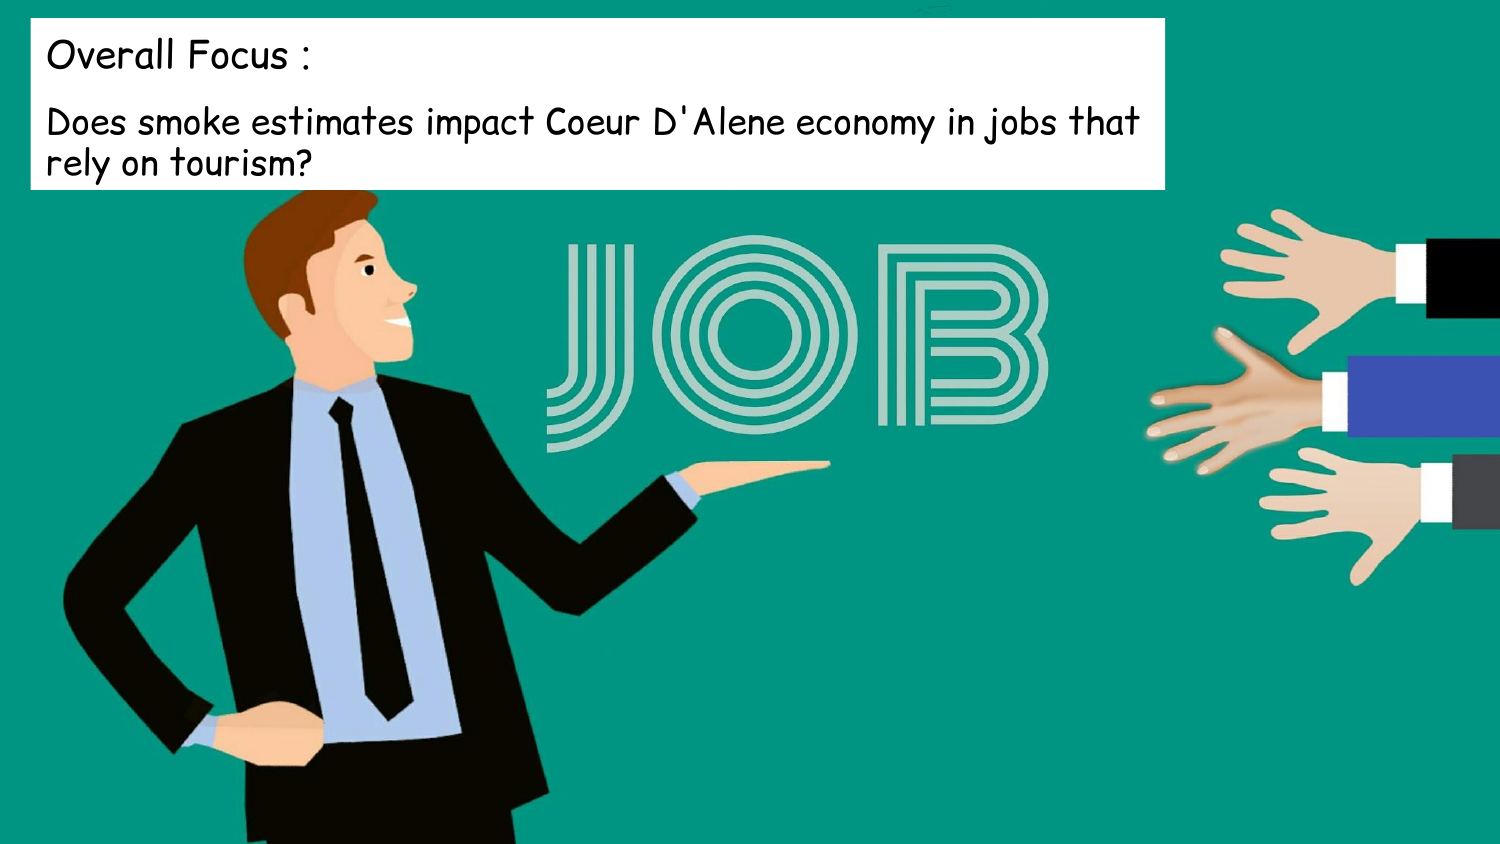

Overall Focus :
Does smoke estimates impact Coeur D'Alene economy in jobs that rely on tourism?